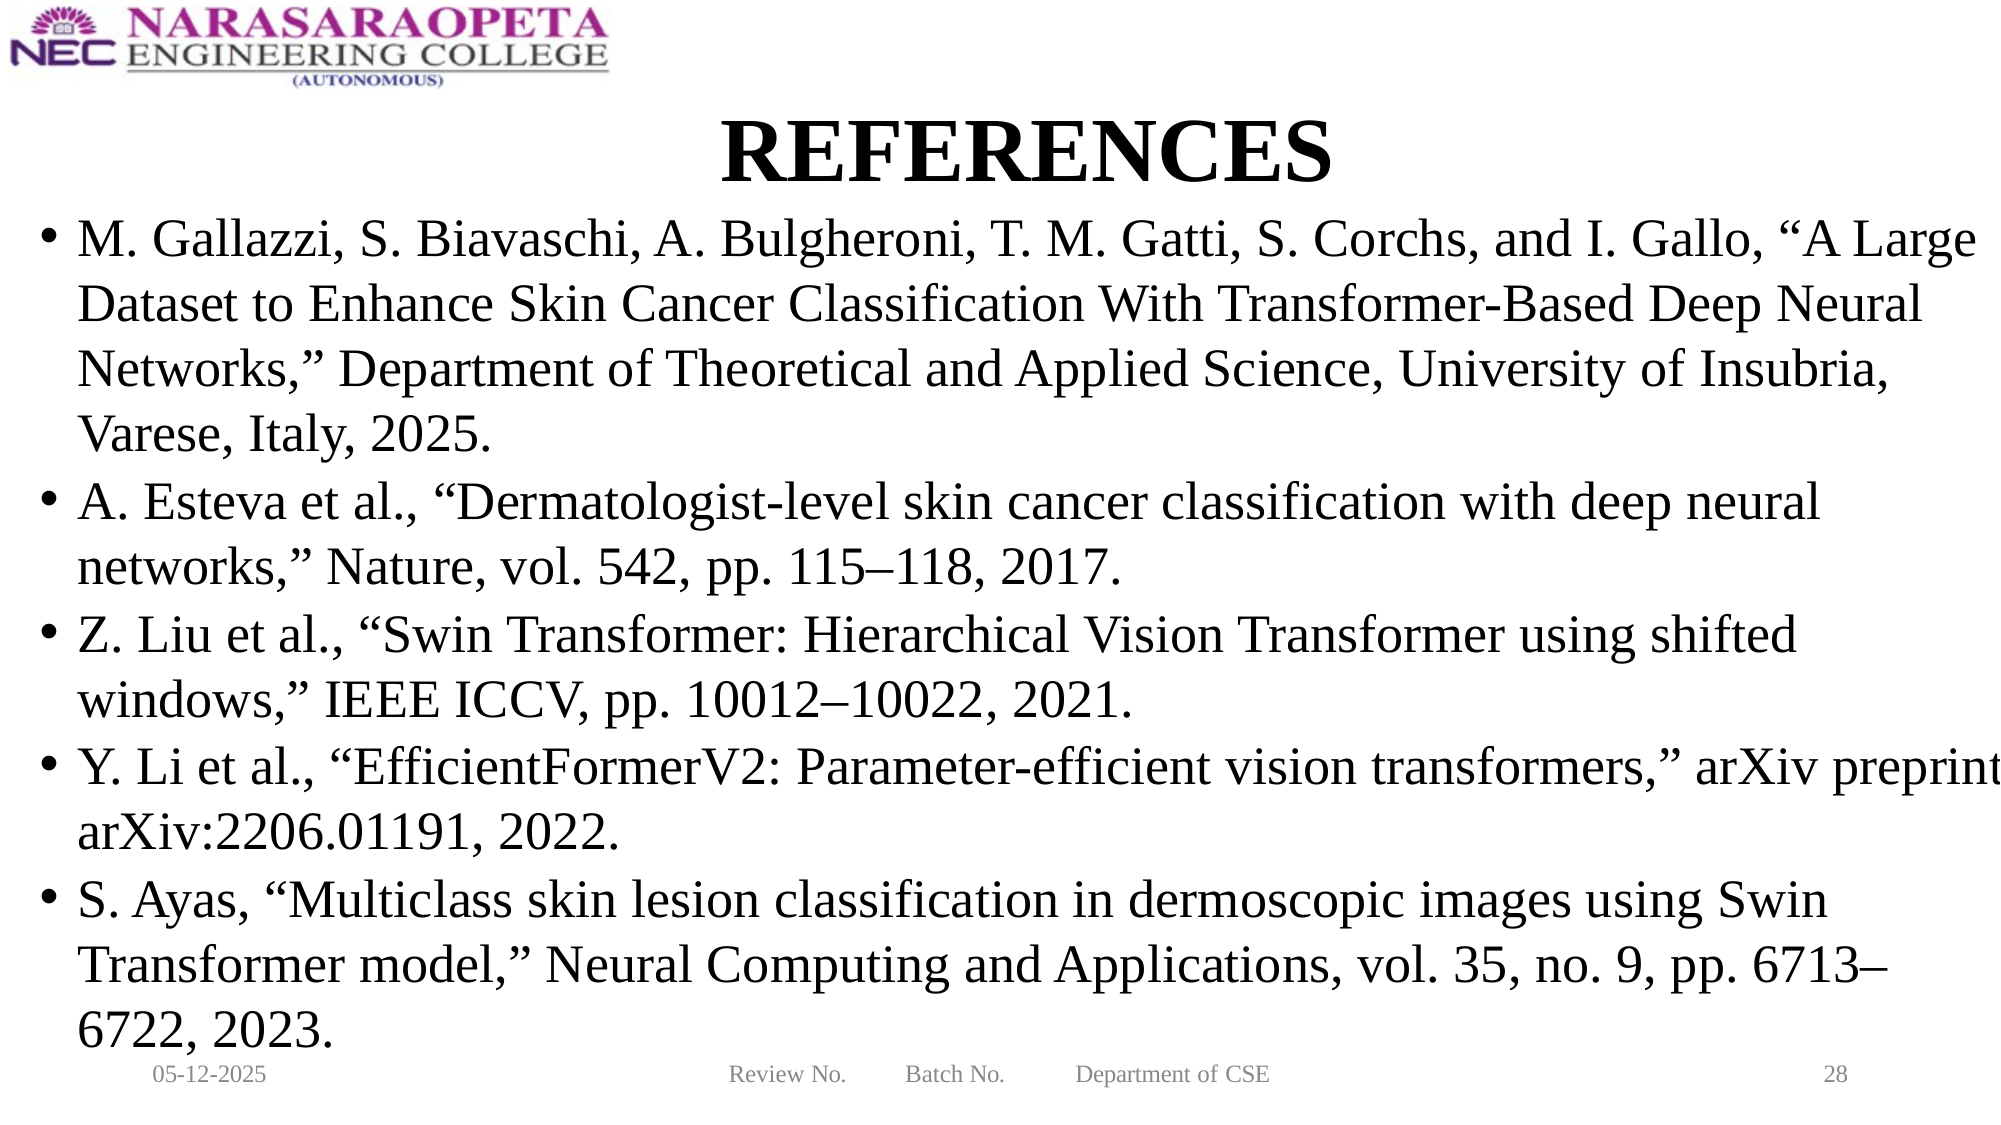

# REFERENCES
M. Gallazzi, S. Biavaschi, A. Bulgheroni, T. M. Gatti, S. Corchs, and I. Gallo, “A Large Dataset to Enhance Skin Cancer Classification With Transformer-Based Deep Neural Networks,” Department of Theoretical and Applied Science, University of Insubria, Varese, Italy, 2025.
A. Esteva et al., “Dermatologist-level skin cancer classification with deep neural networks,” Nature, vol. 542, pp. 115–118, 2017.
Z. Liu et al., “Swin Transformer: Hierarchical Vision Transformer using shifted windows,” IEEE ICCV, pp. 10012–10022, 2021.
Y. Li et al., “EfficientFormerV2: Parameter-efficient vision transformers,” arXiv preprint arXiv:2206.01191, 2022.
S. Ayas, “Multiclass skin lesion classification in dermoscopic images using Swin Transformer model,” Neural Computing and Applications, vol. 35, no. 9, pp. 6713–6722, 2023.
05-12-2025

Review No.
Batch No.
Department of CSE
28